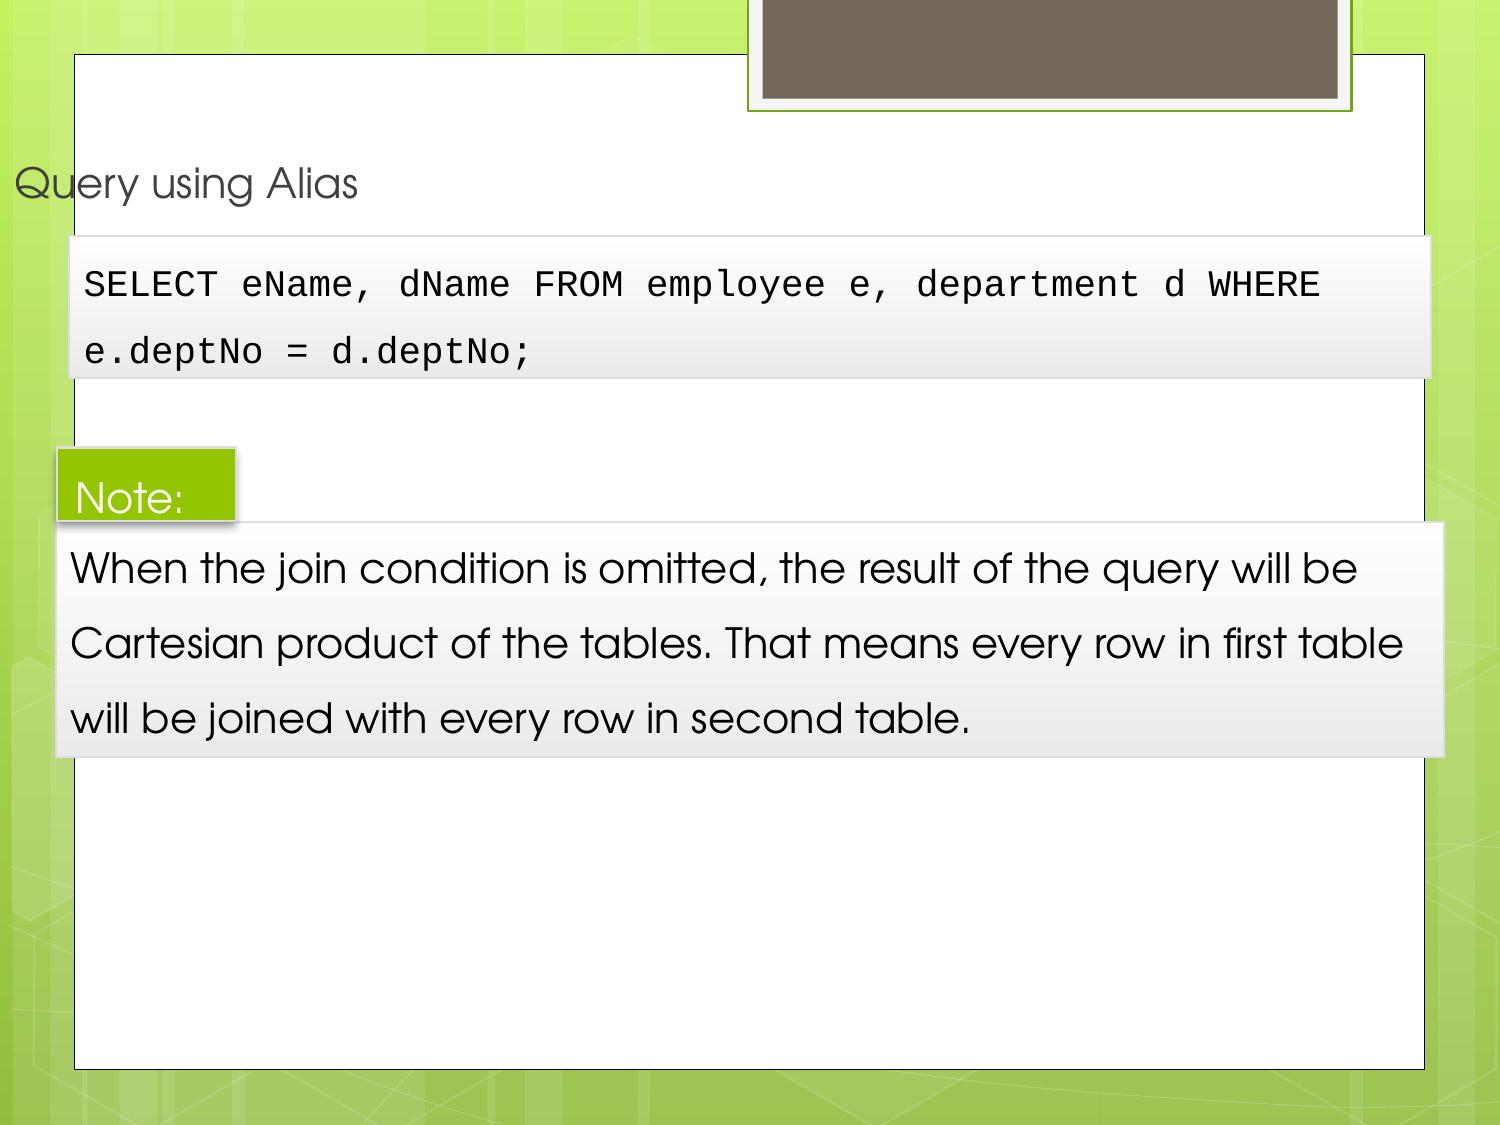

Query using Alias
SELECT eName, dName FROM employee e, department d WHERE e.deptNo = d.deptNo;
Note:
When the join condition is omitted, the result of the query will be Cartesian product of the tables. That means every row in first table will be joined with every row in second table.